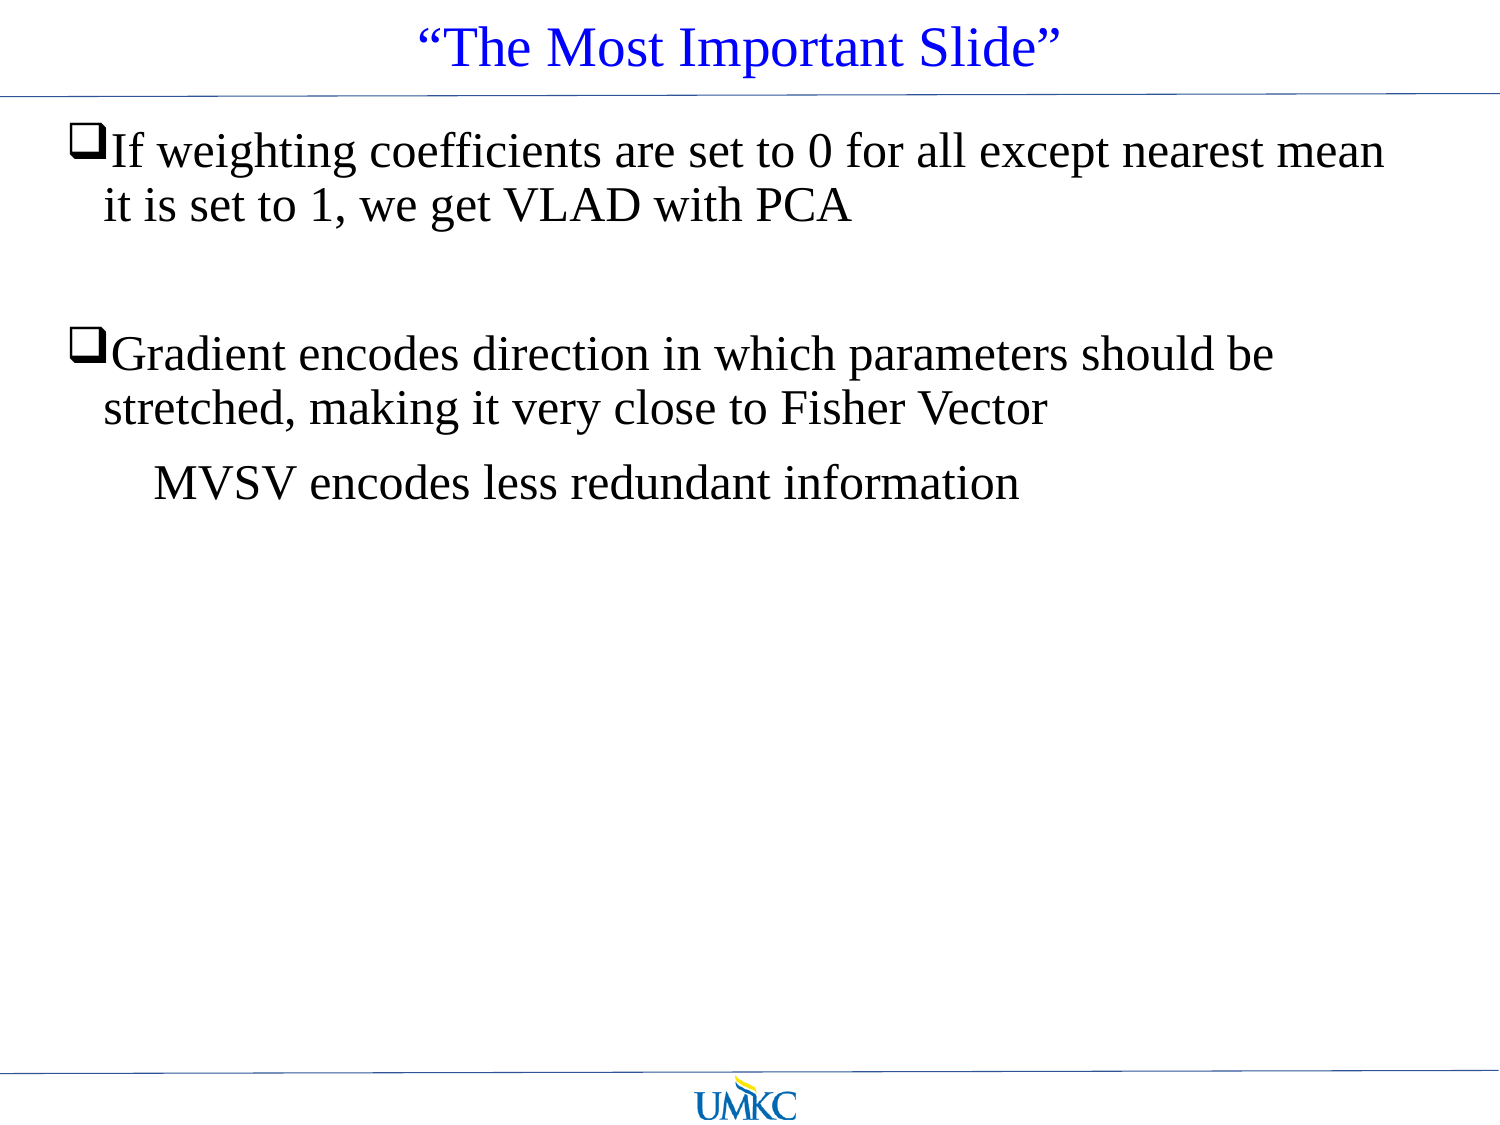

# “The Most Important Slide”
If weighting coefficients are set to 0 for all except nearest mean it is set to 1, we get VLAD with PCA

Gradient encodes direction in which parameters should be stretched, making it very close to Fisher Vector
       MVSV encodes less redundant information